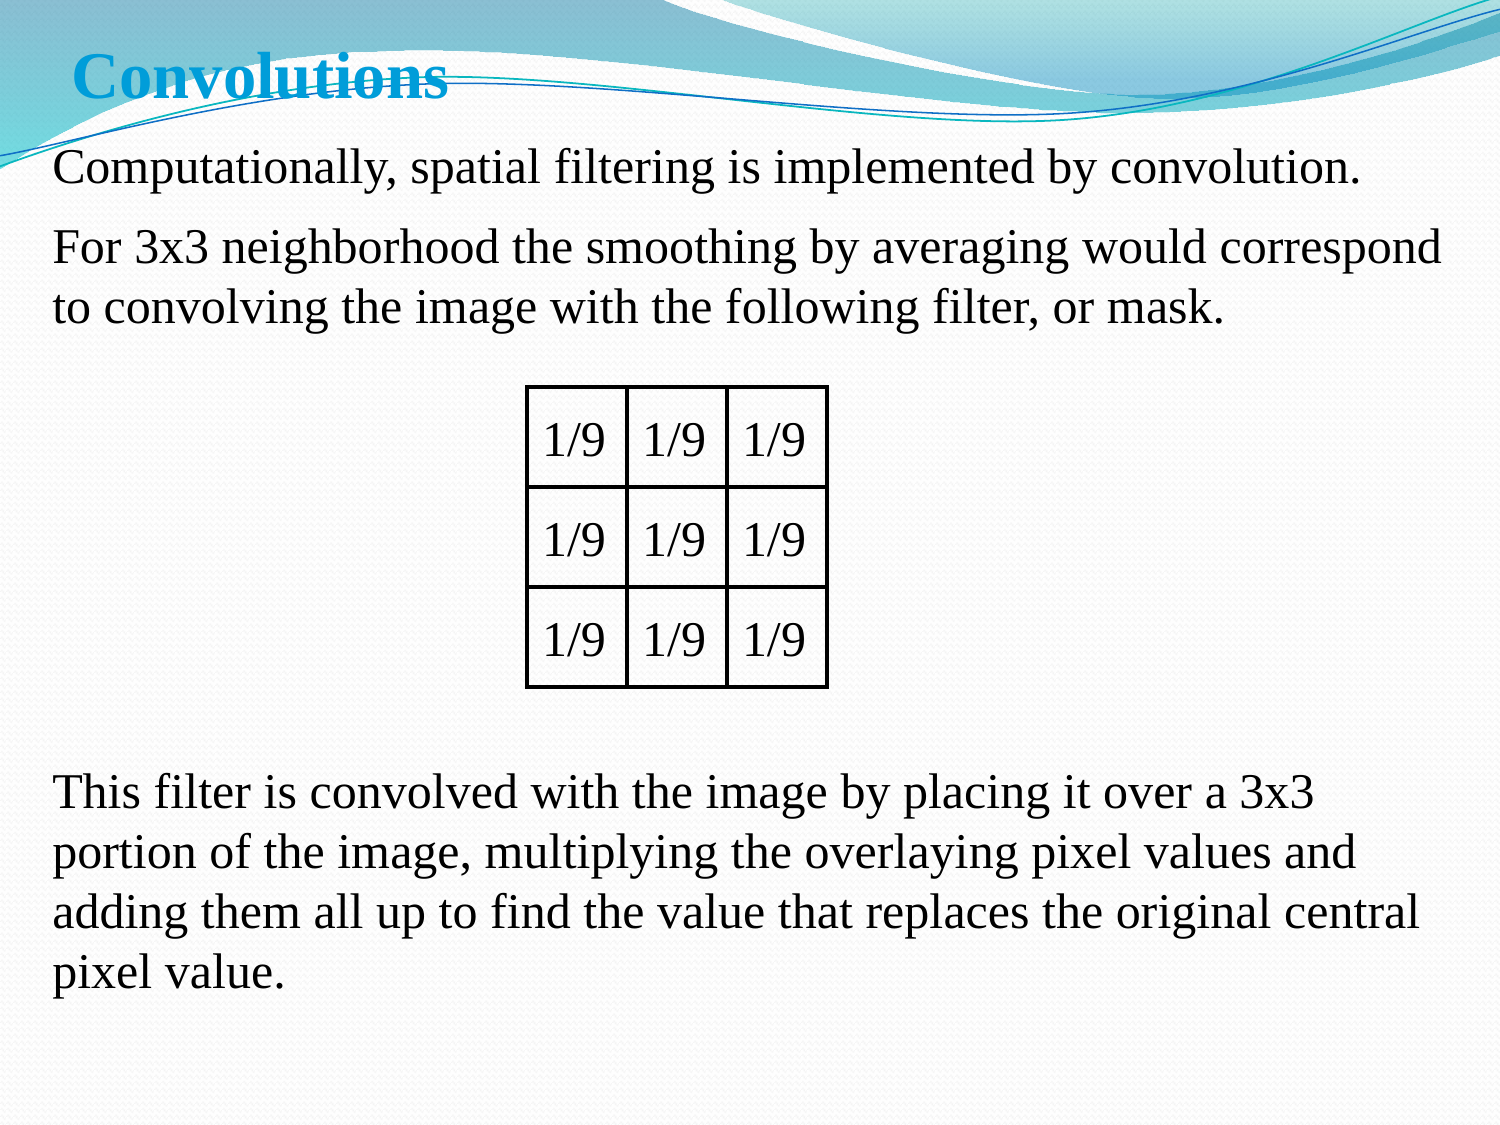

Convolutions
Computationally, spatial filtering is implemented by convolution.
For 3x3 neighborhood the smoothing by averaging would correspond to convolving the image with the following filter, or mask.

This filter is convolved with the image by placing it over a 3x3 portion of the image, multiplying the overlaying pixel values and adding them all up to find the value that replaces the original central pixel value.

1/9

1/9

1/9

1/9

1/9

1/9

1/9

1/9

1/9